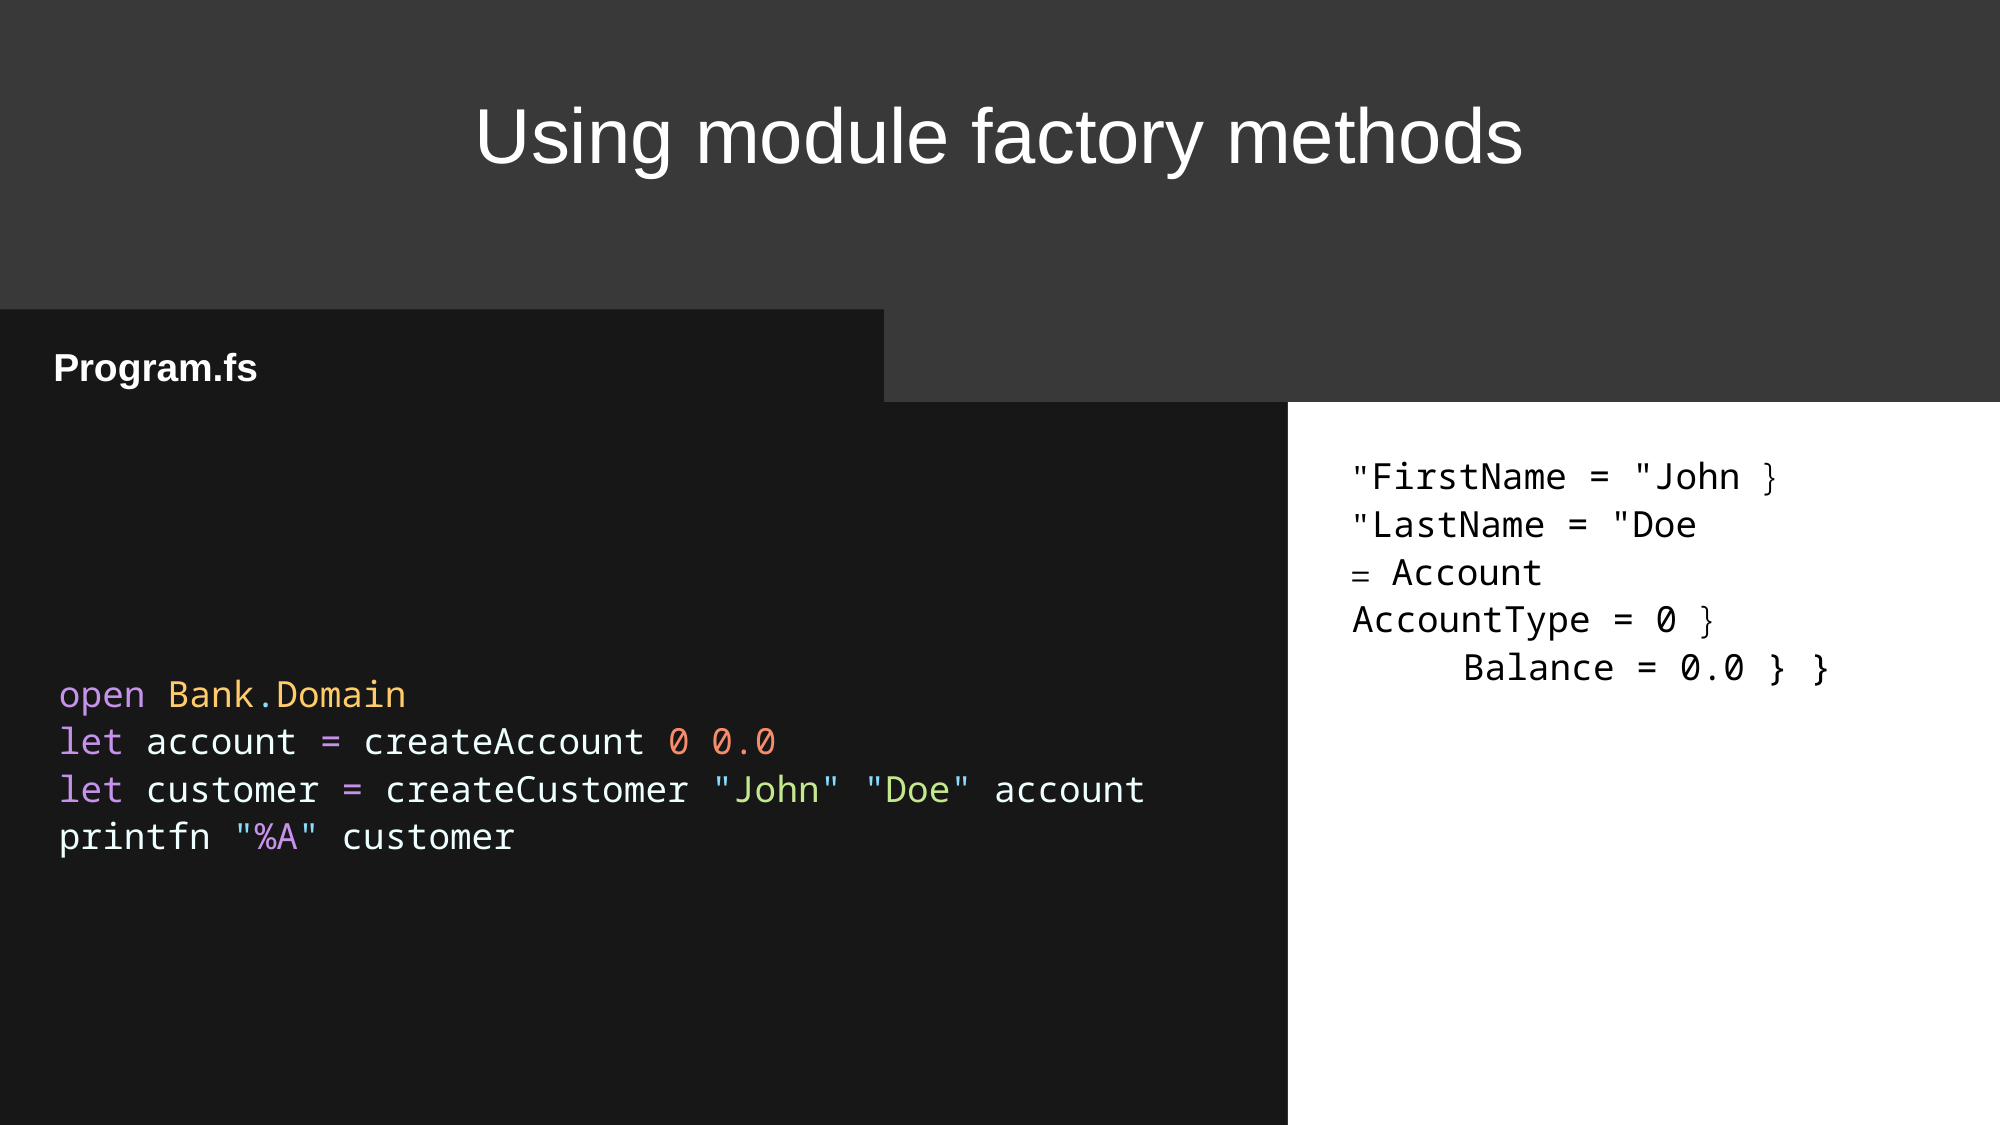

# Using module factory methods

Program.fs
{ FirstName = "John"
  LastName = "Doe"
  Account =
    { AccountType = 0
      Balance = 0.0 } }

open Bank.Domain
let account = createAccount 0 0.0
let customer = createCustomer "John" "Doe" account
printfn "%A" customer